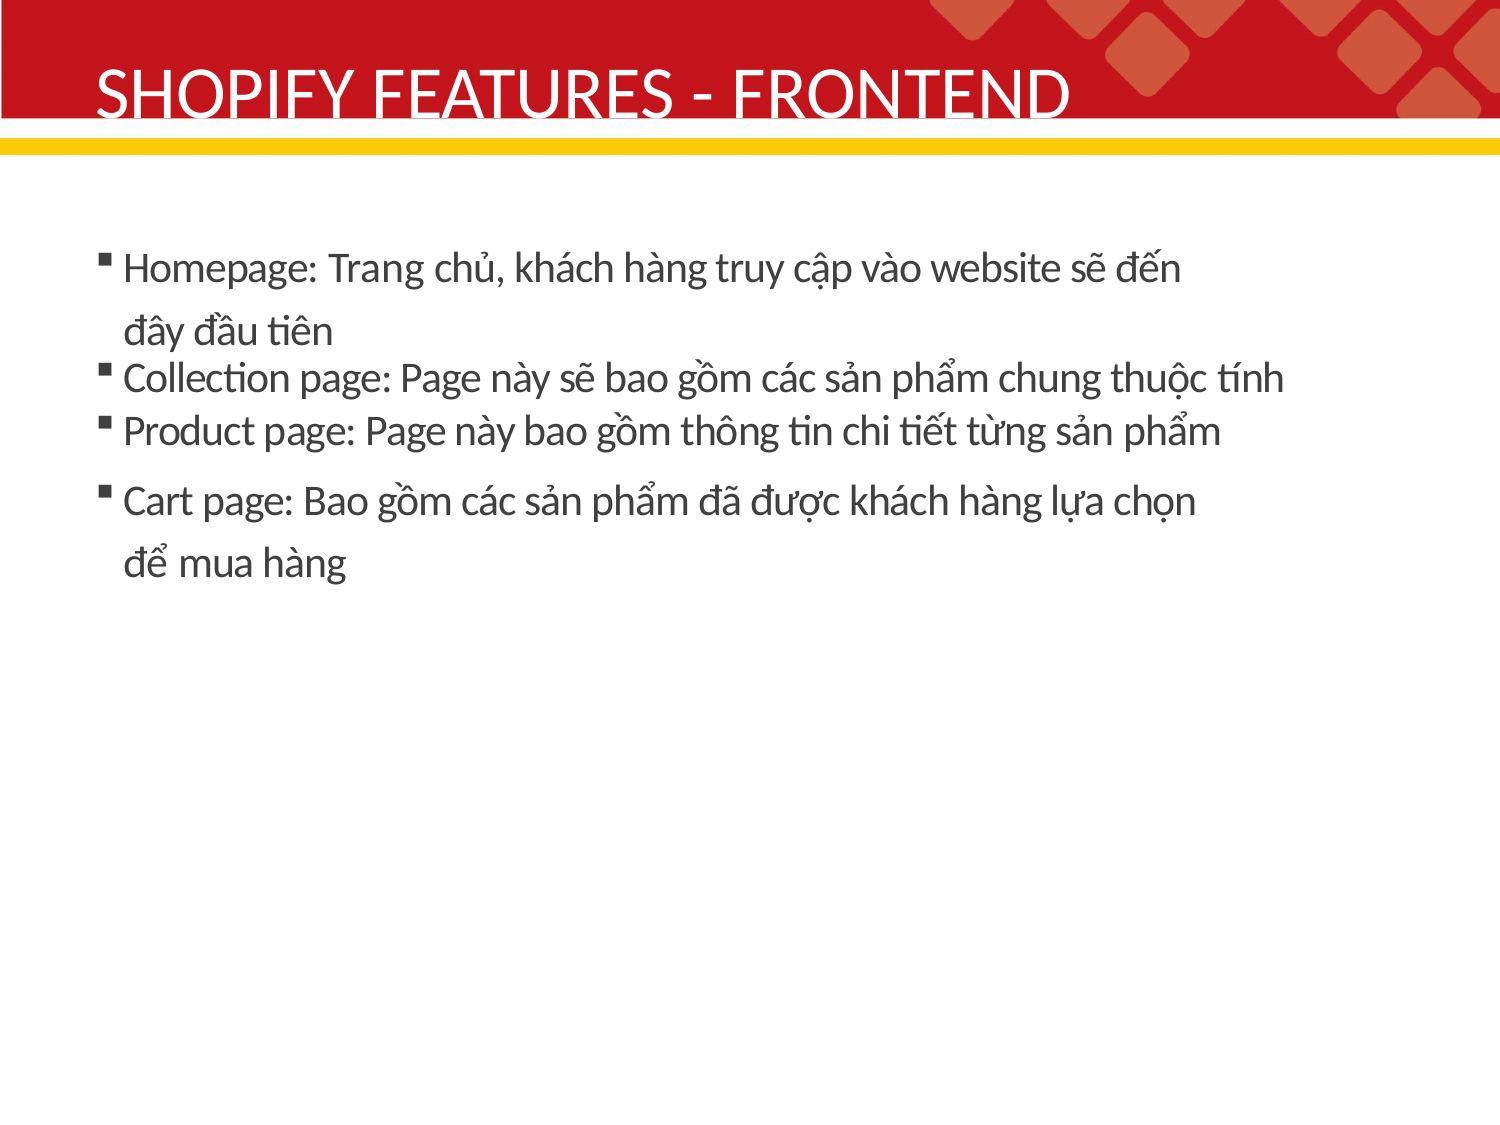

# SHOPIFY FEATURES - FRONTEND
Homepage: Trang chủ, khách hàng truy cập vào website sẽ đến đây đầu tiên
Collection page: Page này sẽ bao gồm các sản phẩm chung thuộc tính
Product page: Page này bao gồm thông tin chi tiết từng sản phẩm
Cart page: Bao gồm các sản phẩm đã được khách hàng lựa chọn để mua hàng